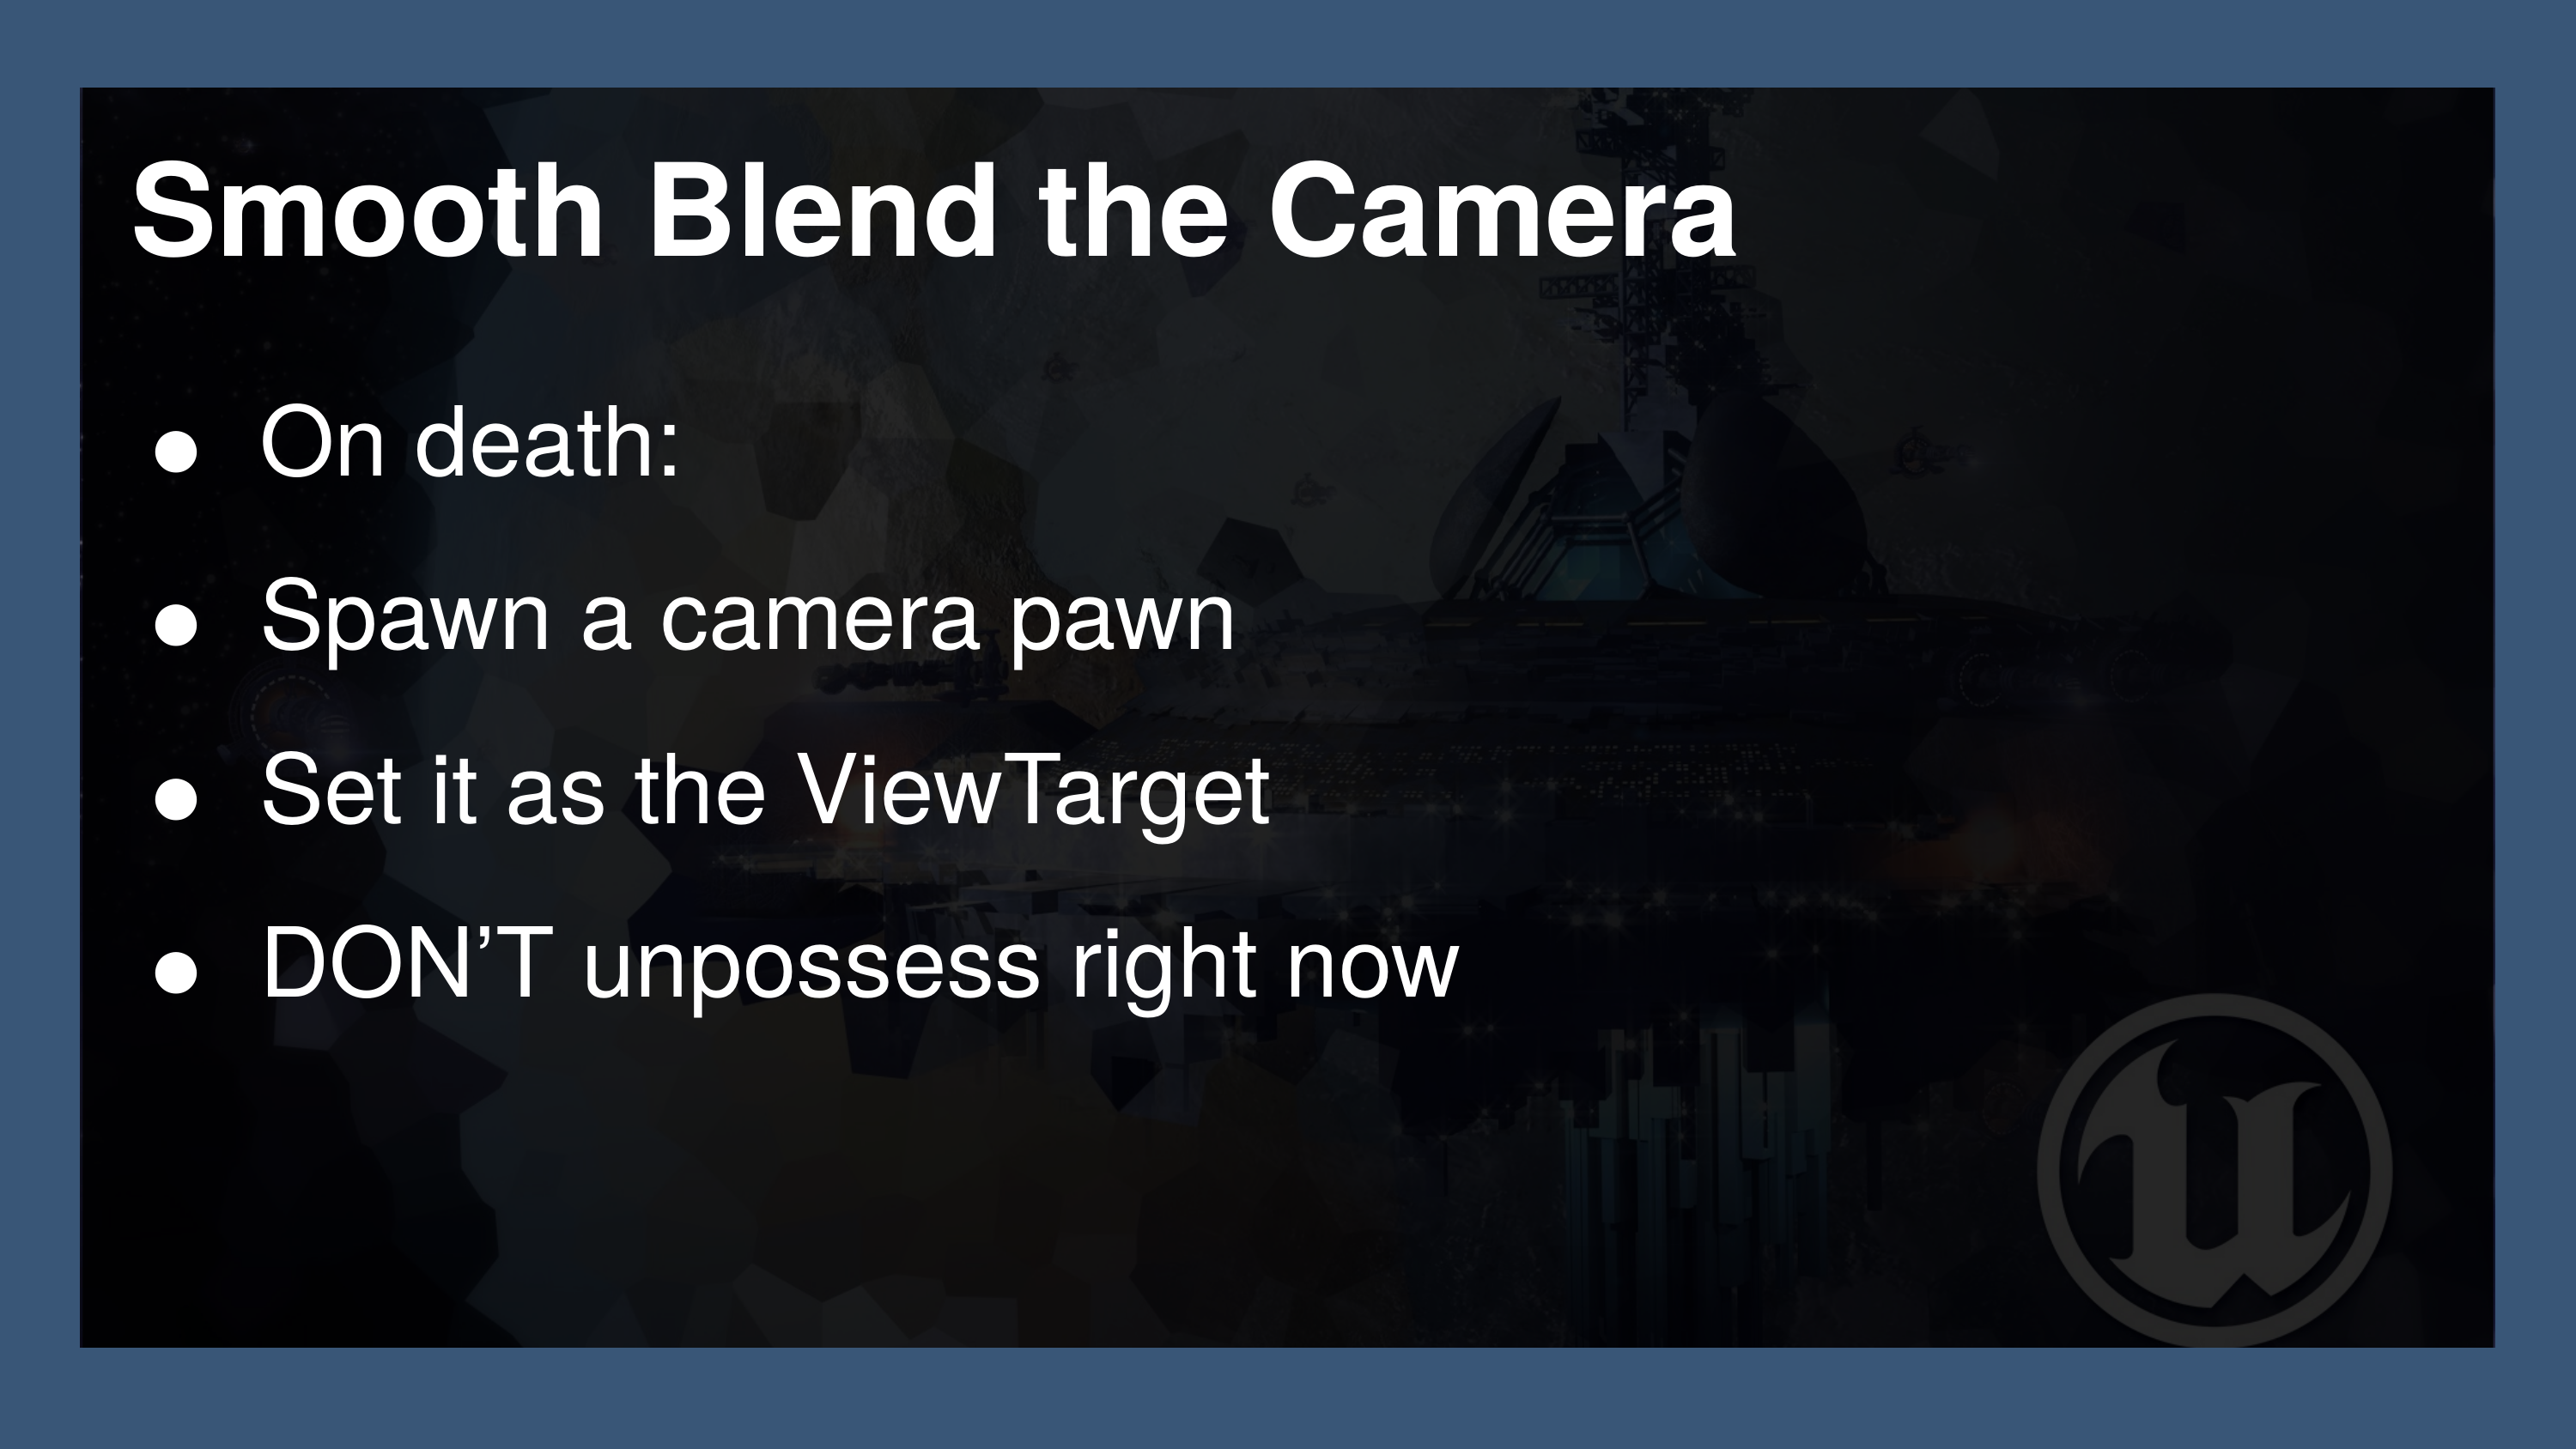

Smooth Blend the Camera
On death:
Spawn a camera pawn
Set it as the ViewTarget
DON’T unpossess right now